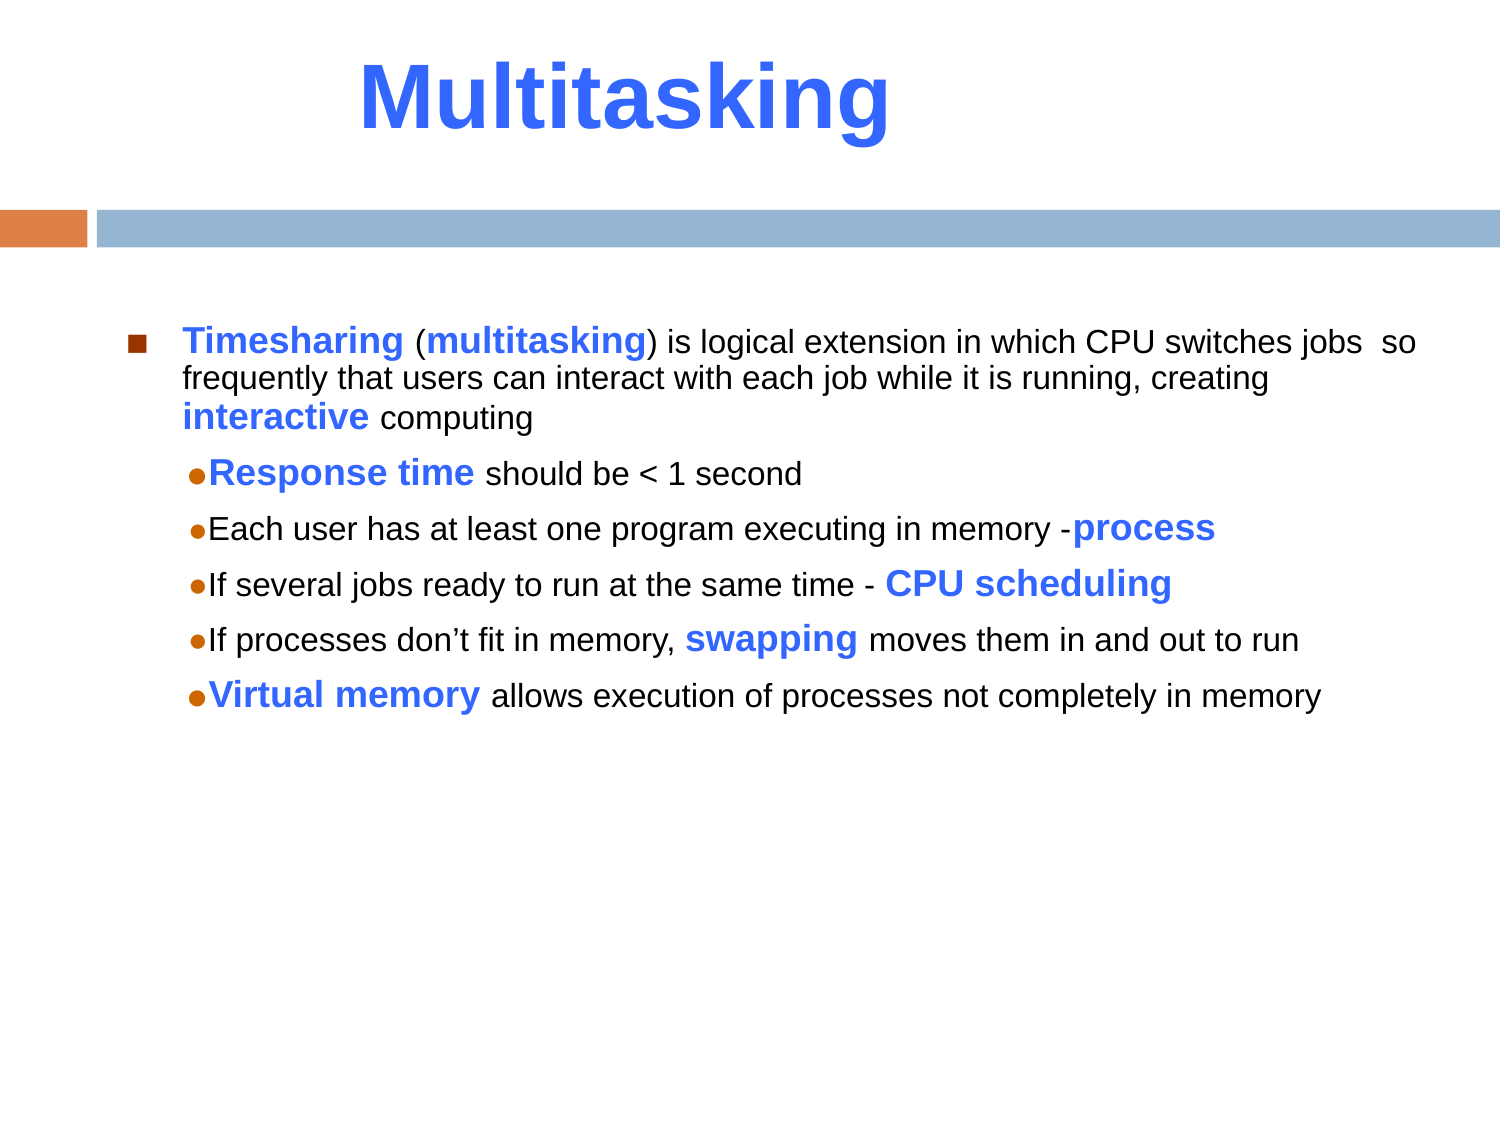

# Multitasking

Timesharing (multitasking) is logical extension in which CPU switches jobs  so frequently that users can interact with each job while it is running, creating  interactive computing
Response time should be < 1 second
Each user has at least one program executing in memory -process
If several jobs ready to run at the same time - CPU scheduling
If processes don’t fit in memory, swapping moves them in and out to run
Virtual memory allows execution of processes not completely in memory